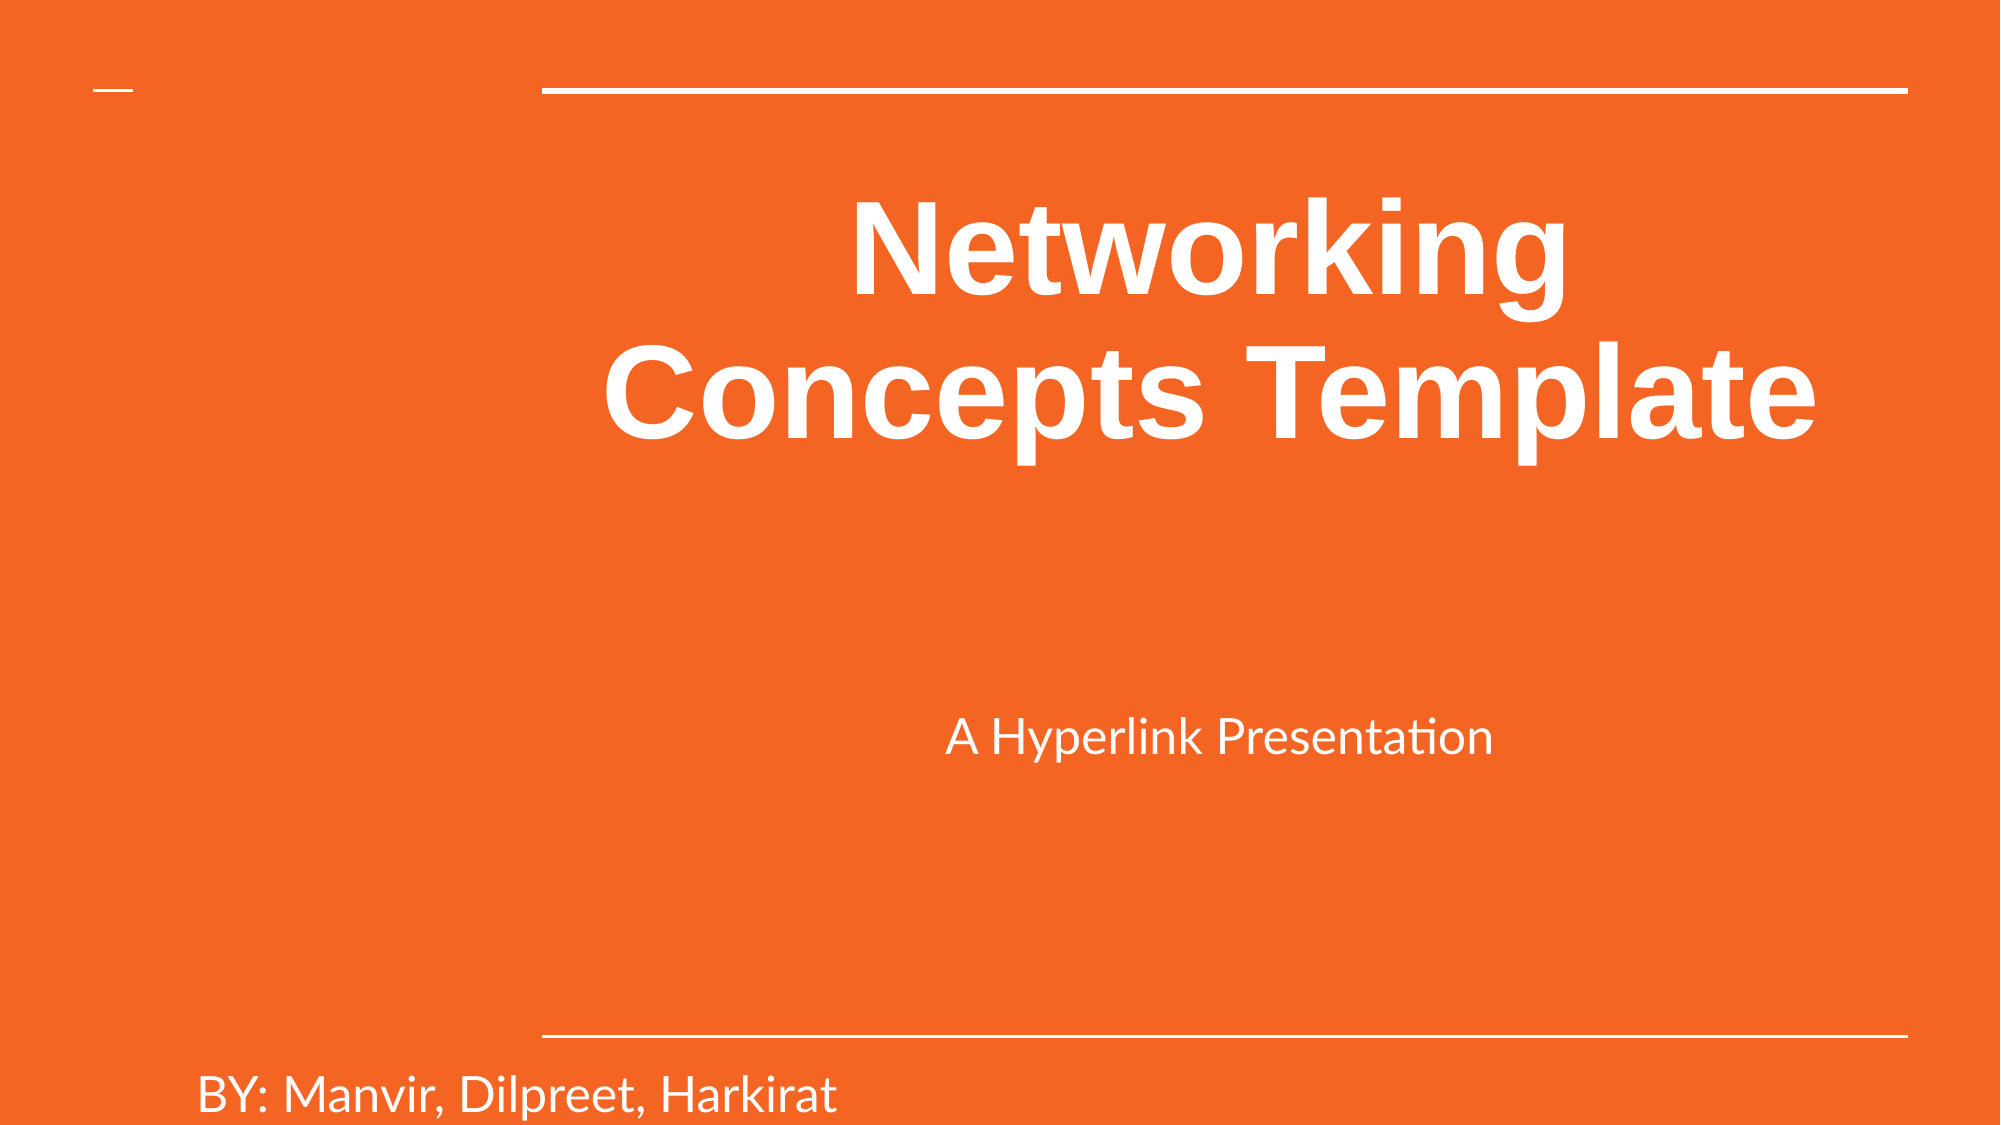

# Networking Concepts Template
A Hyperlink Presentation

BY: Manvir, Dilpreet, Harkirat